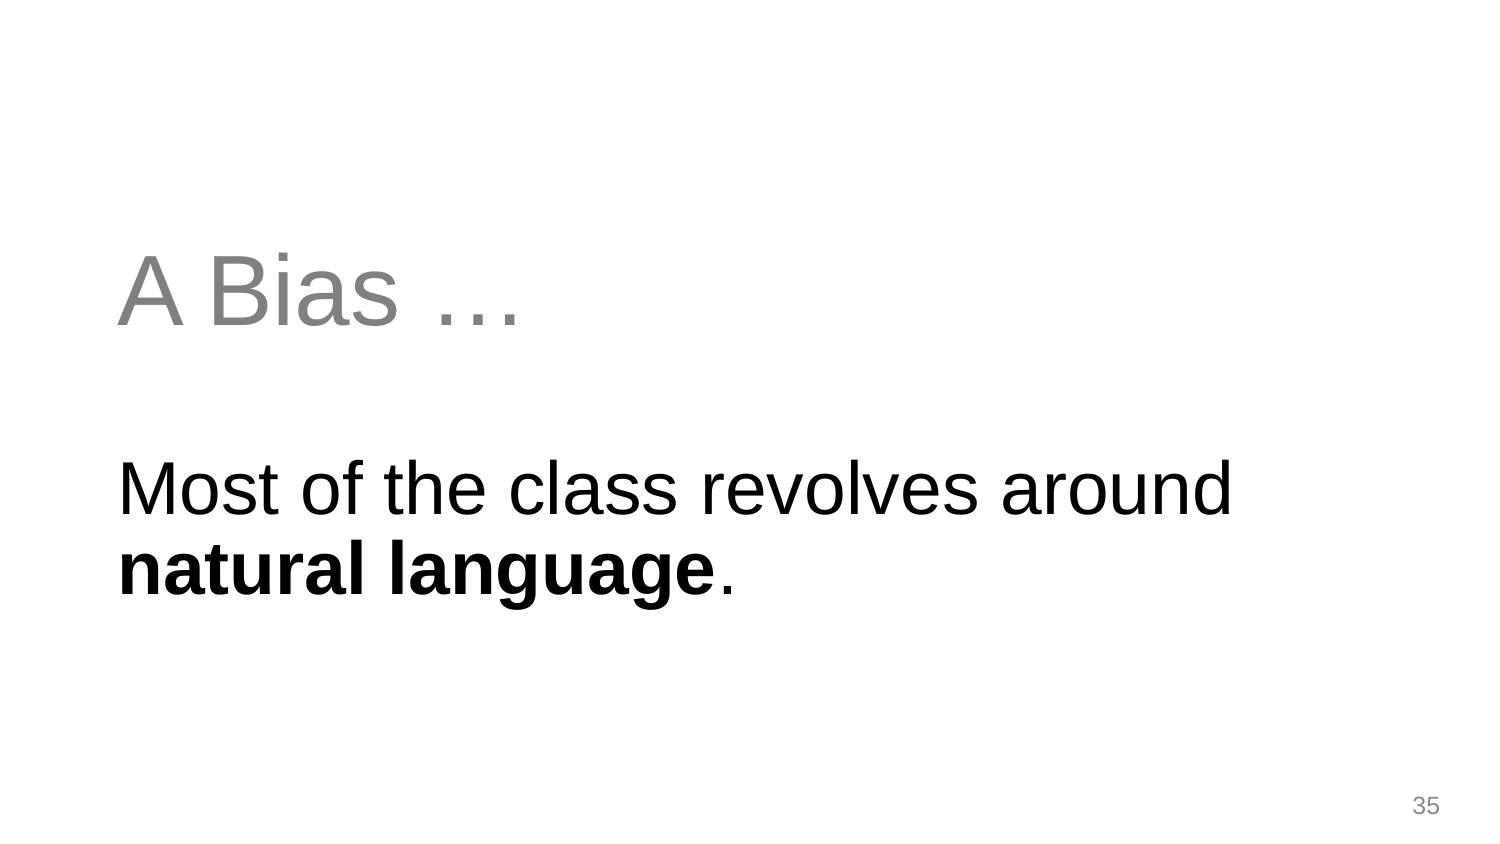

# A Bias …
Most of the class revolves around natural language.
35